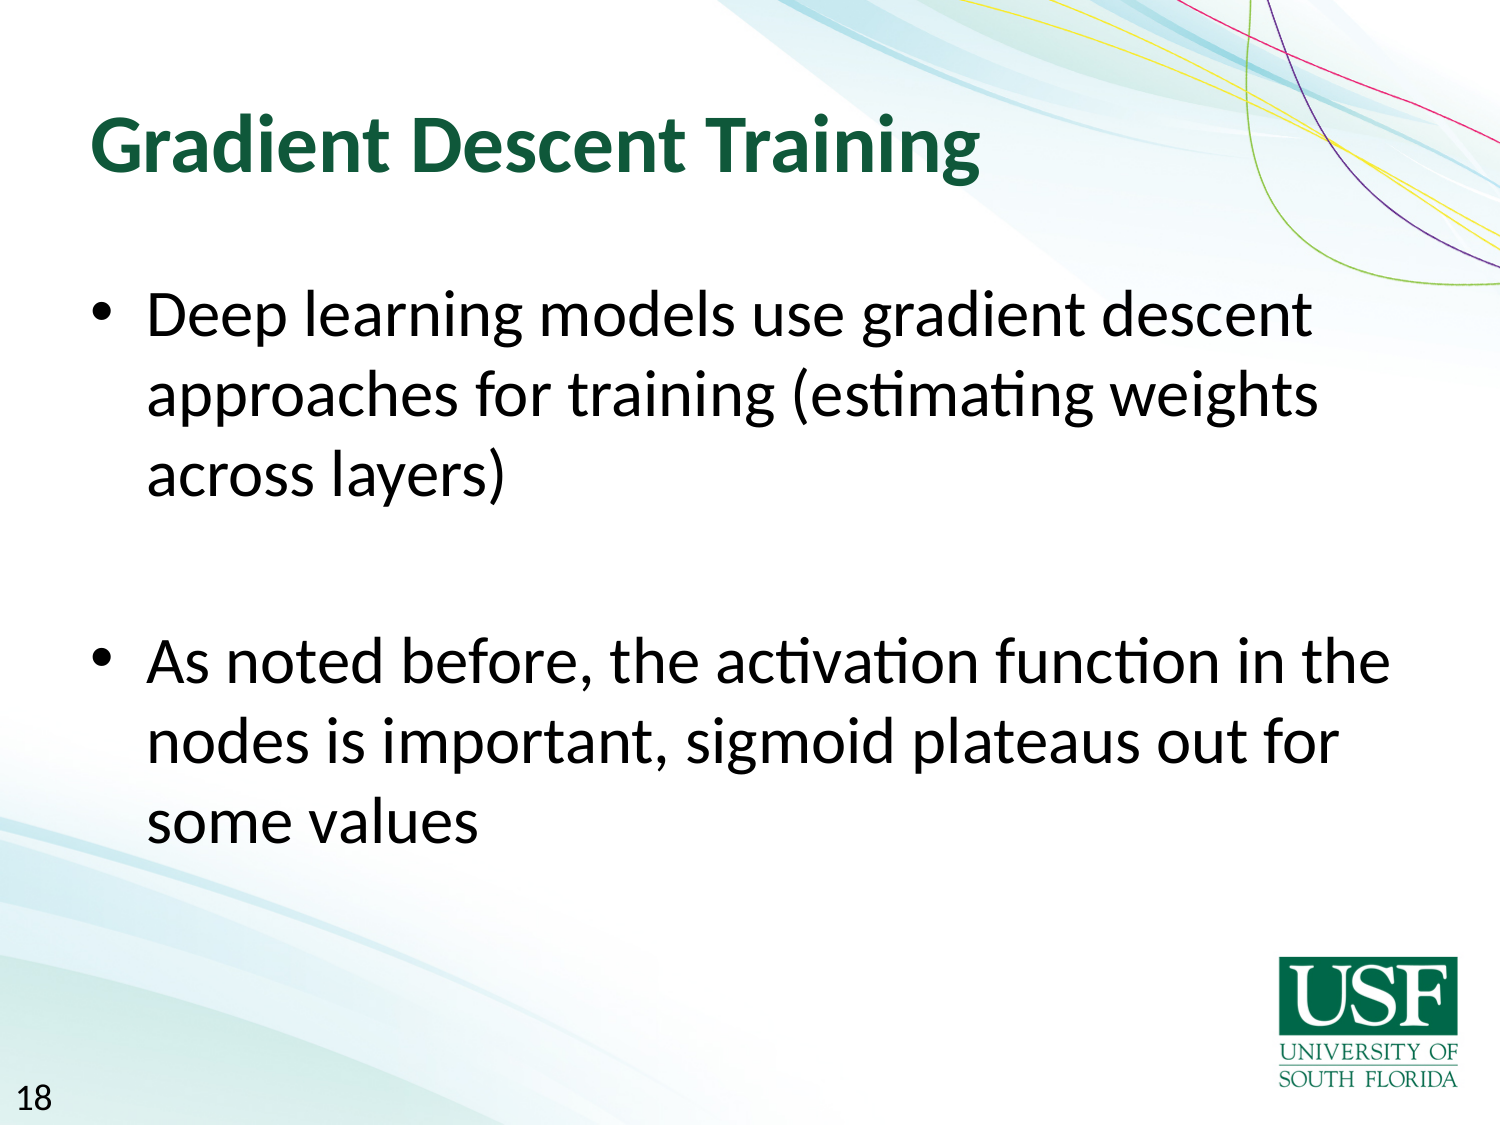

# Gradient Descent Training
Deep learning models use gradient descent approaches for training (estimating weights across layers)

As noted before, the activation function in the nodes is important, sigmoid plateaus out for some values
18